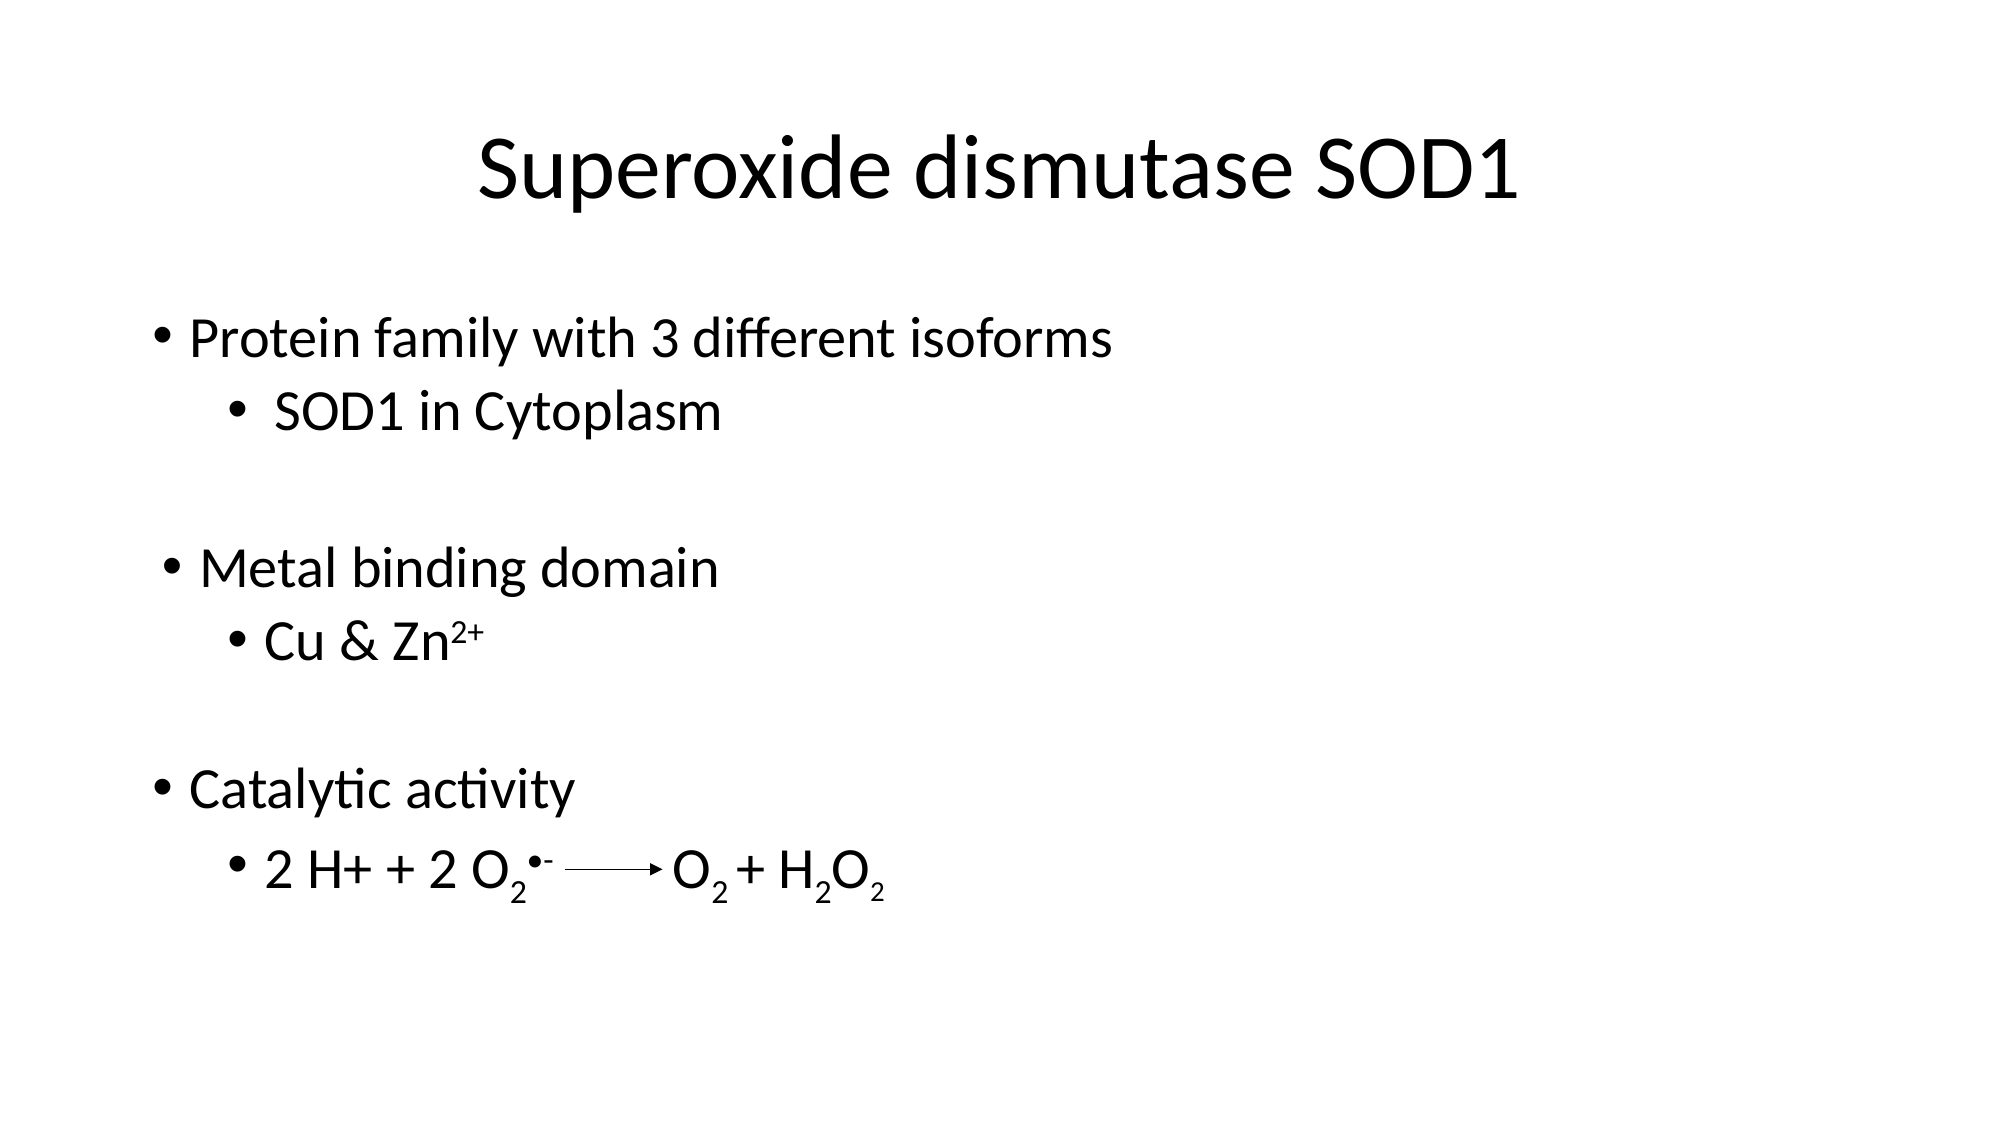

# Superoxide dismutase SOD1
Protein family with 3 different isoforms
SOD1 in Cytoplasm

Metal binding domain
Cu & Zn2+

Catalytic activity
2 H+ + 2 O2•-         O2 + H2O2